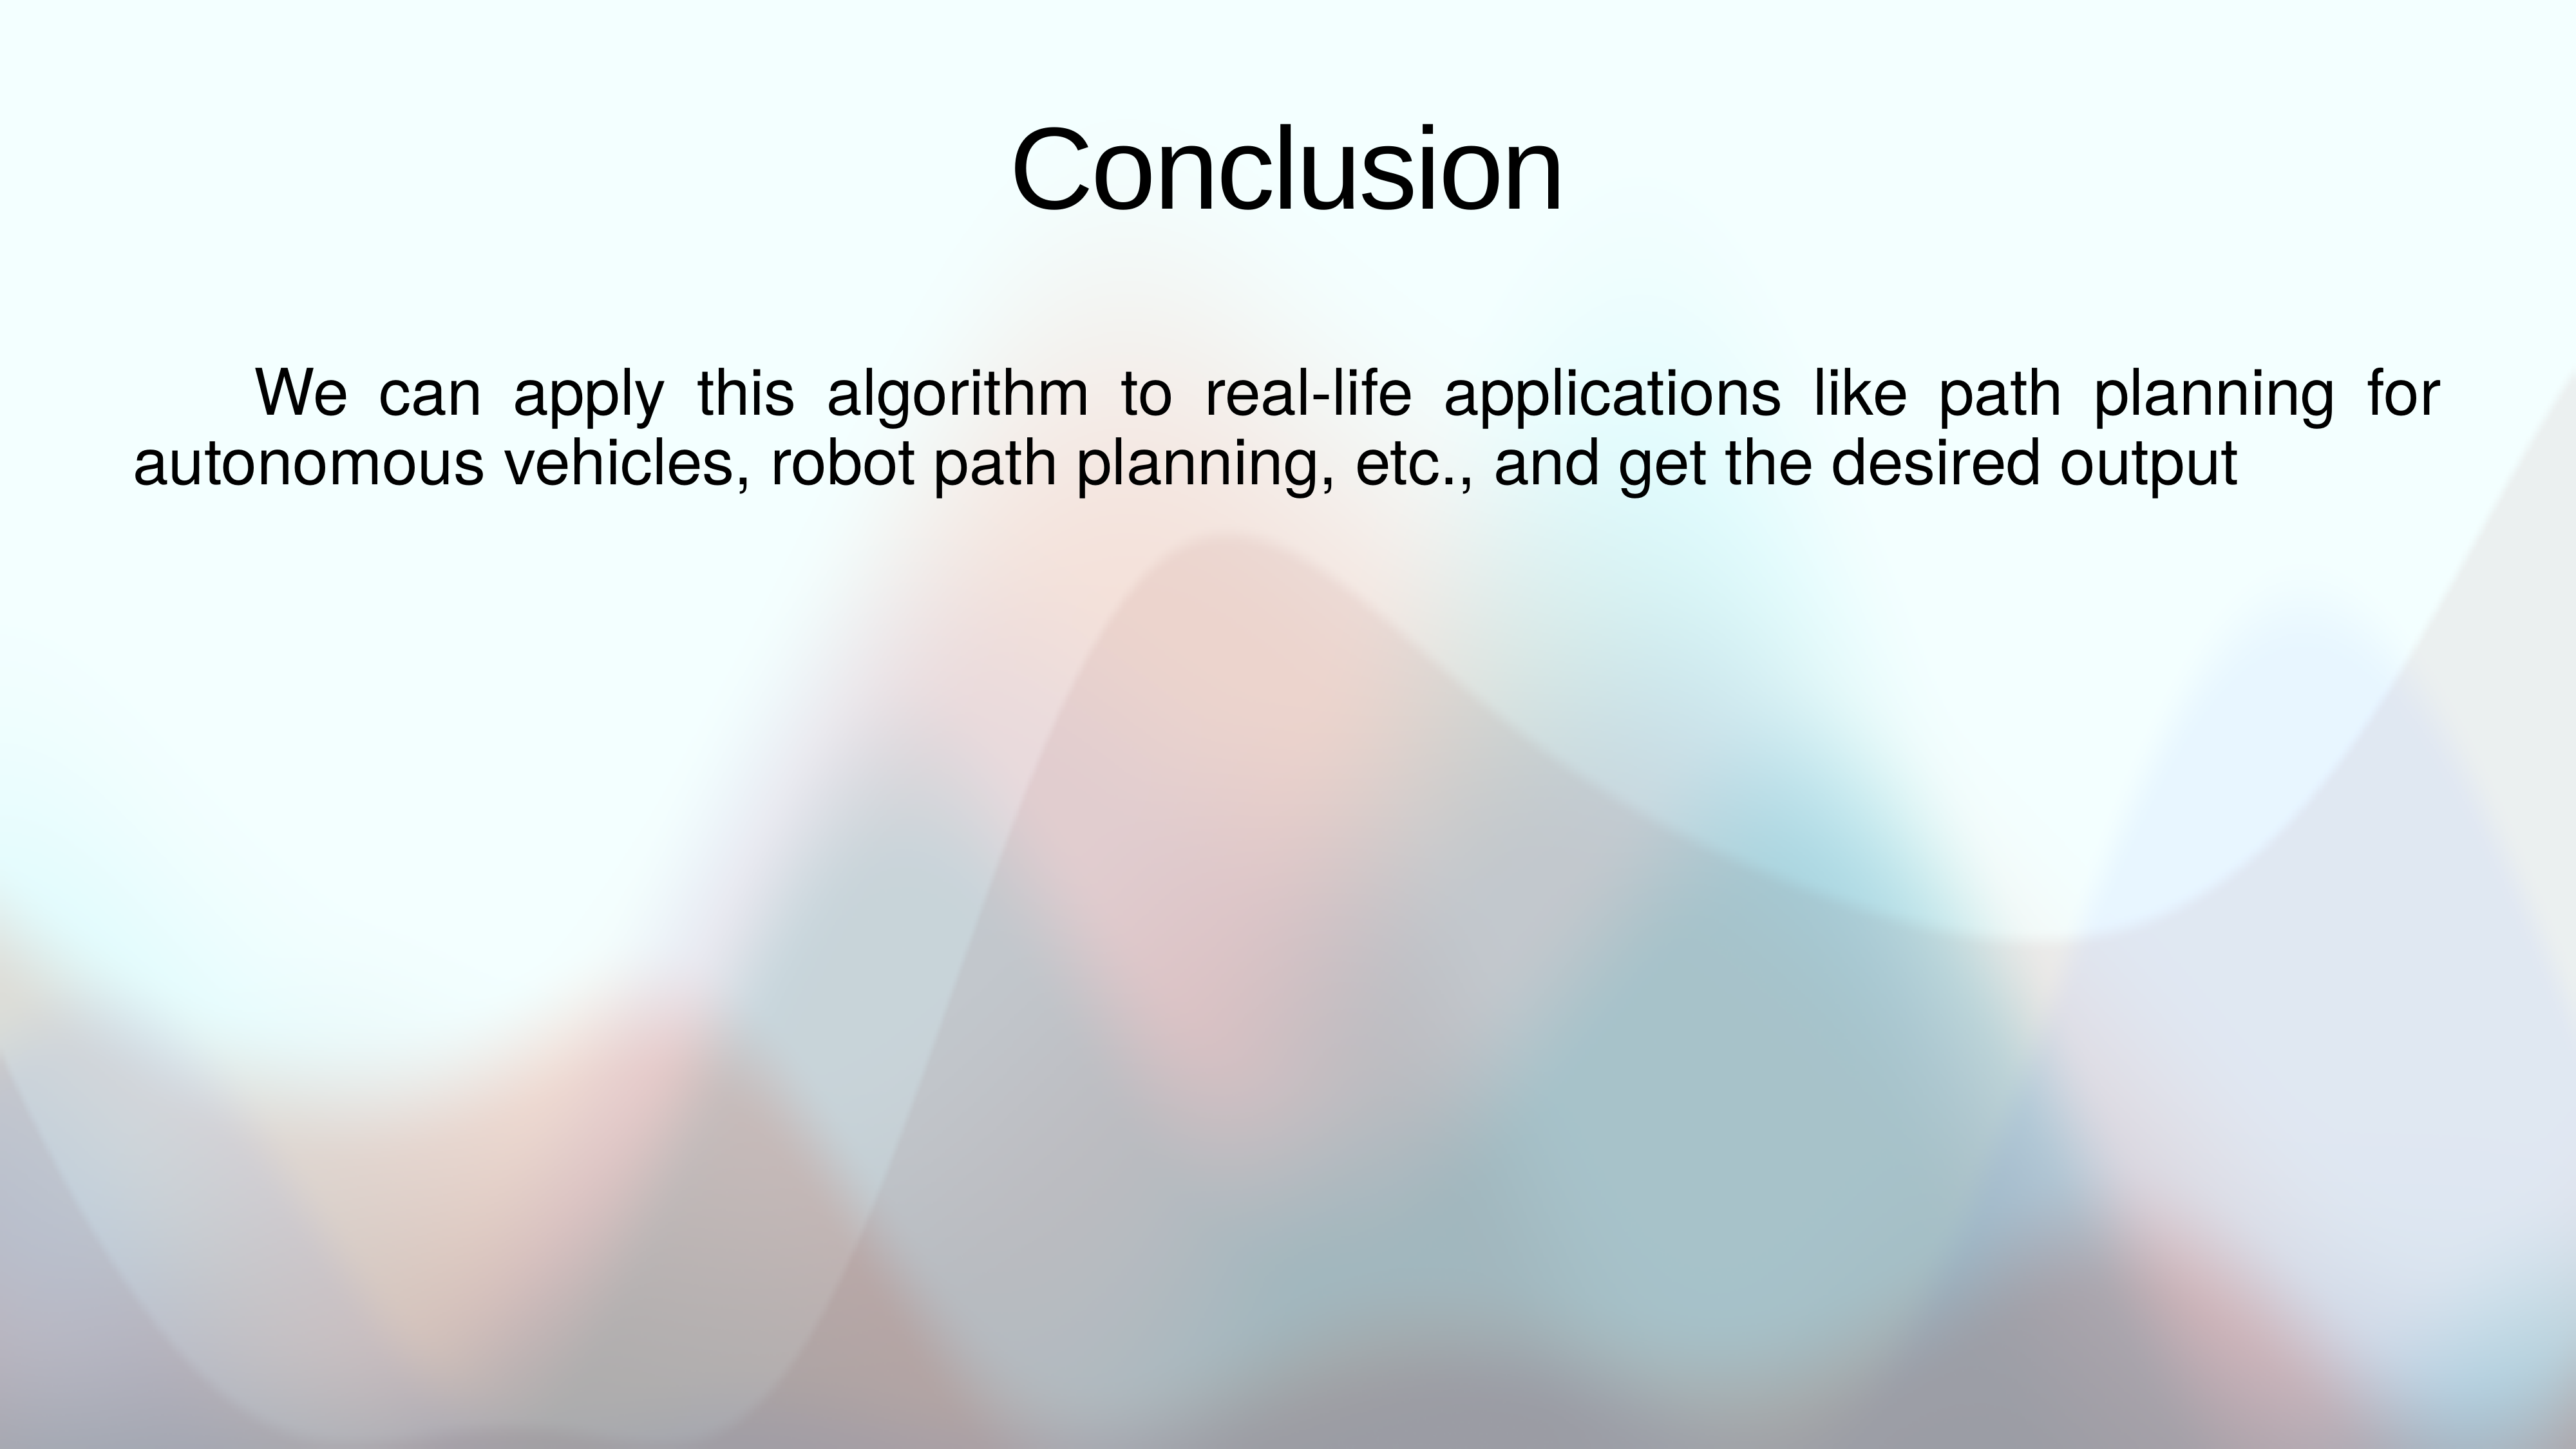

# Conclusion
    We can apply this algorithm to real-life applications like path planning for autonomous vehicles, robot path planning, etc., and get the desired output